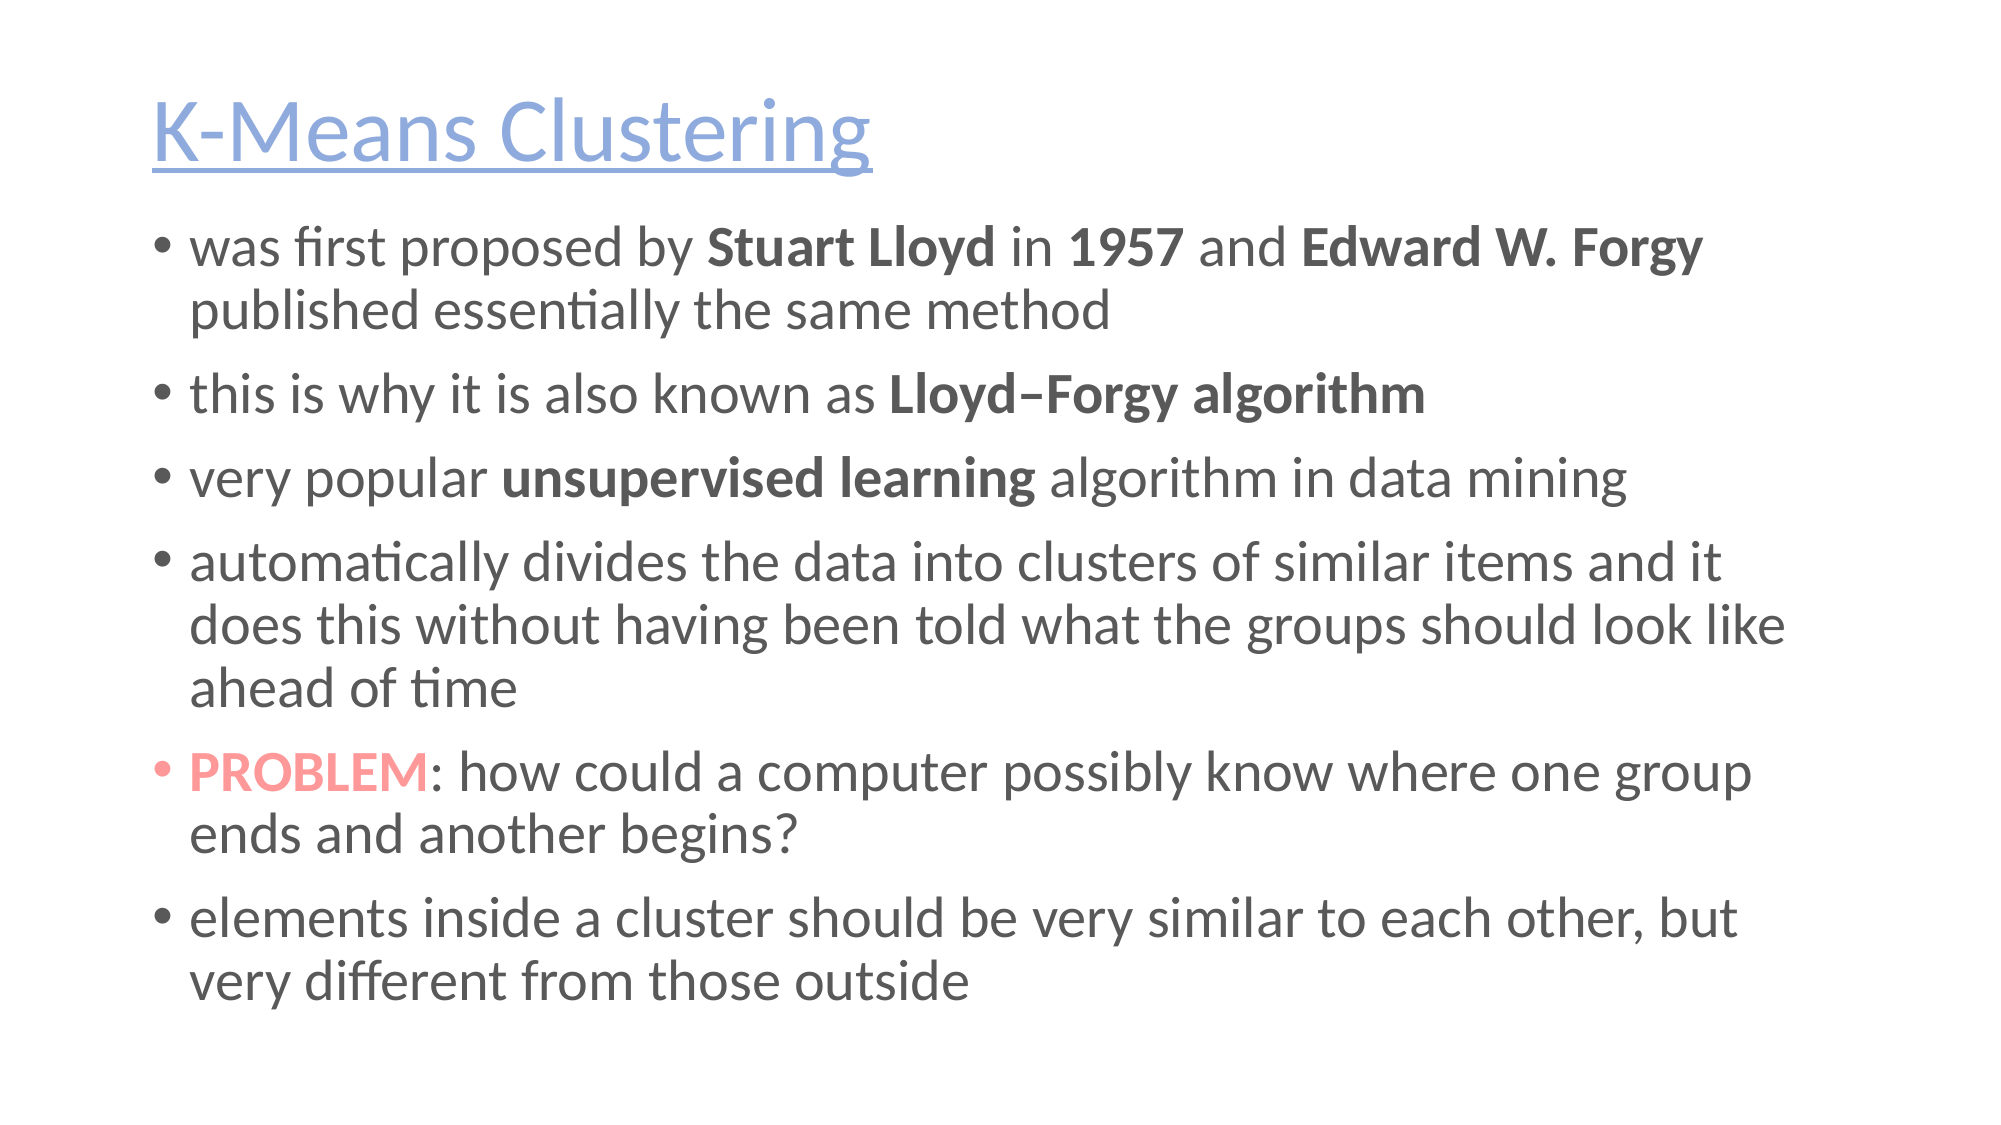

# K-Means Clustering
was first proposed by Stuart Lloyd in 1957 and Edward W. Forgy published essentially the same method
this is why it is also known as Lloyd–Forgy algorithm
very popular unsupervised learning algorithm in data mining
automatically divides the data into clusters of similar items and it does this without having been told what the groups should look like ahead of time
PROBLEM: how could a computer possibly know where one group ends and another begins?
elements inside a cluster should be very similar to each other, but very different from those outside